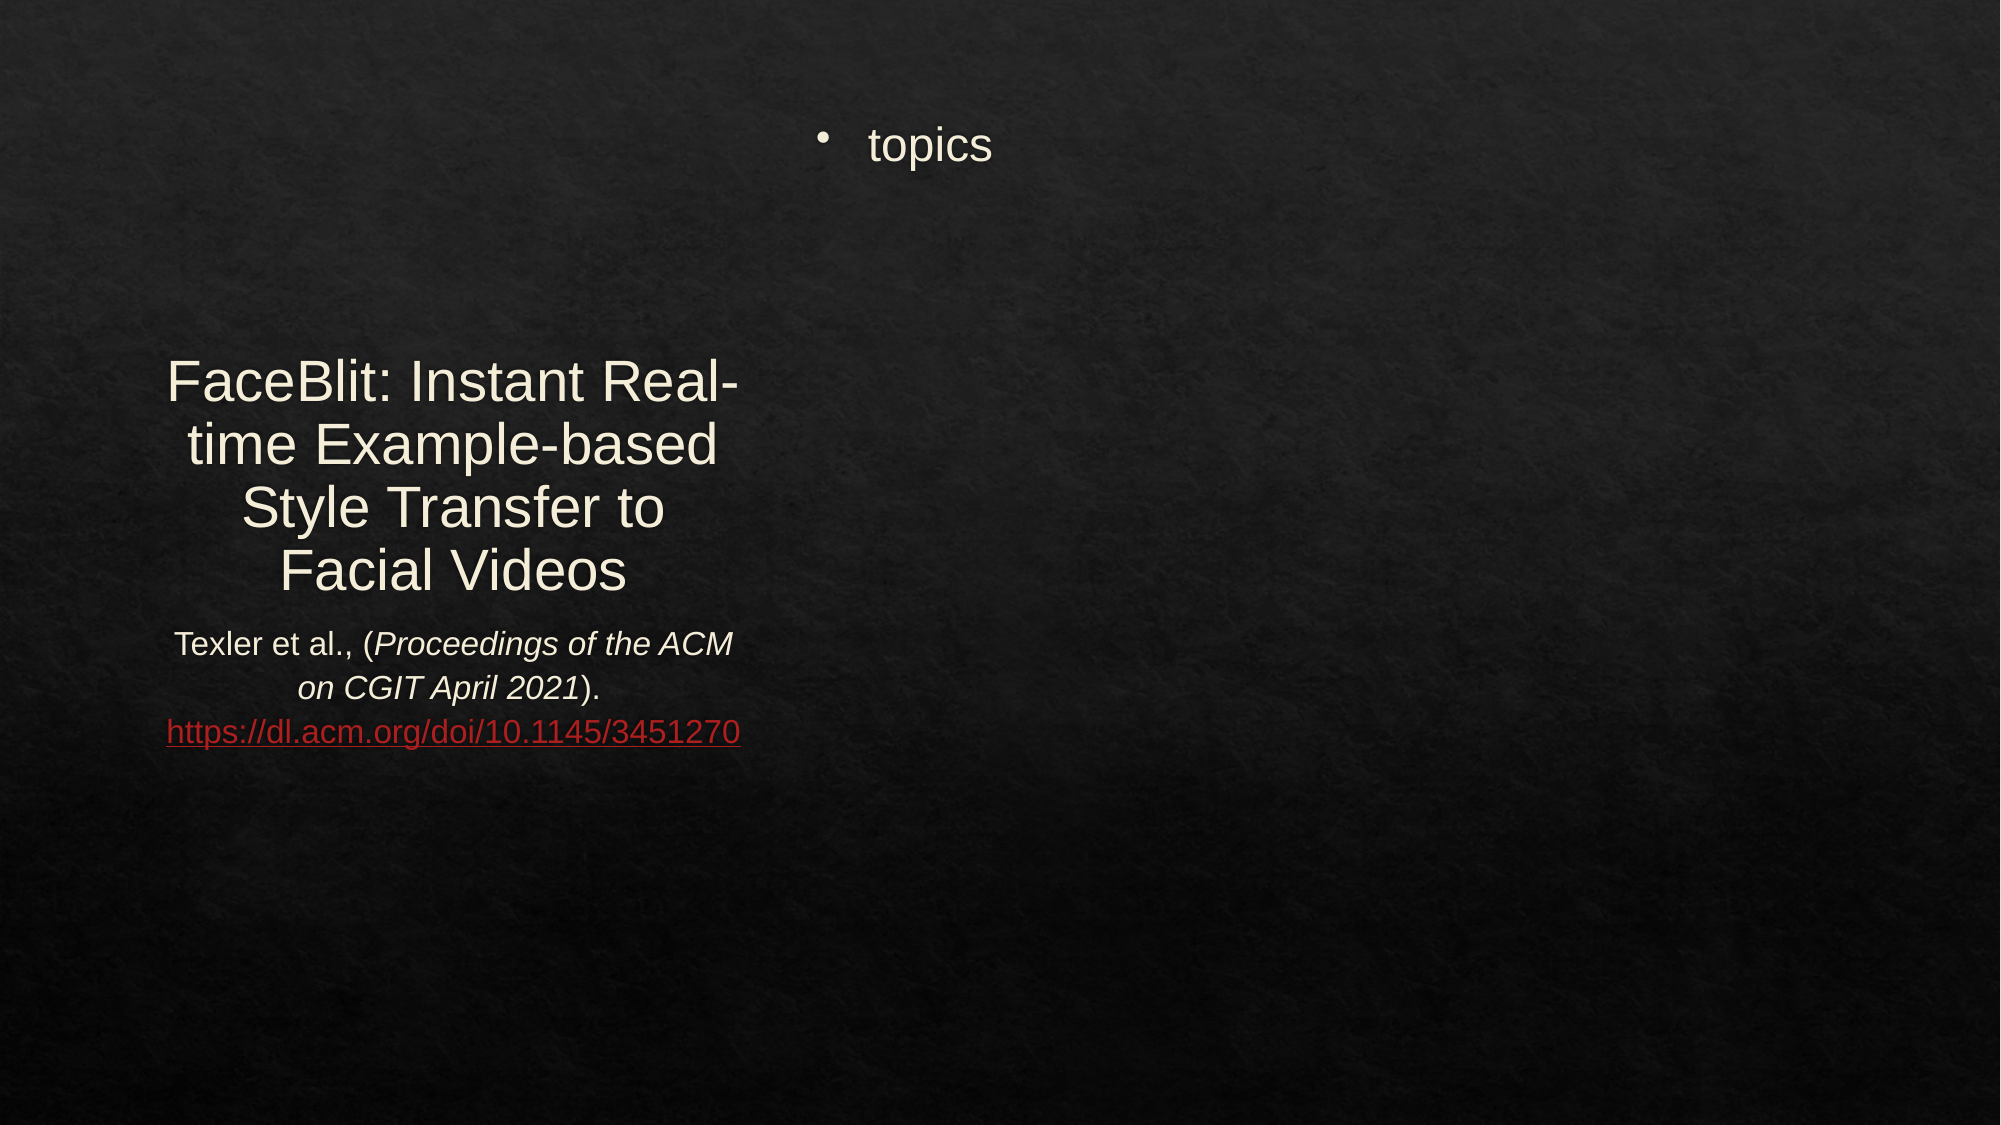

# FaceBlit: Instant Real-time Example-based Style Transfer to Facial Videos
topics
Texler et al., (Proceedings of the ACM on CGIT April 2021). https://dl.acm.org/doi/10.1145/3451270